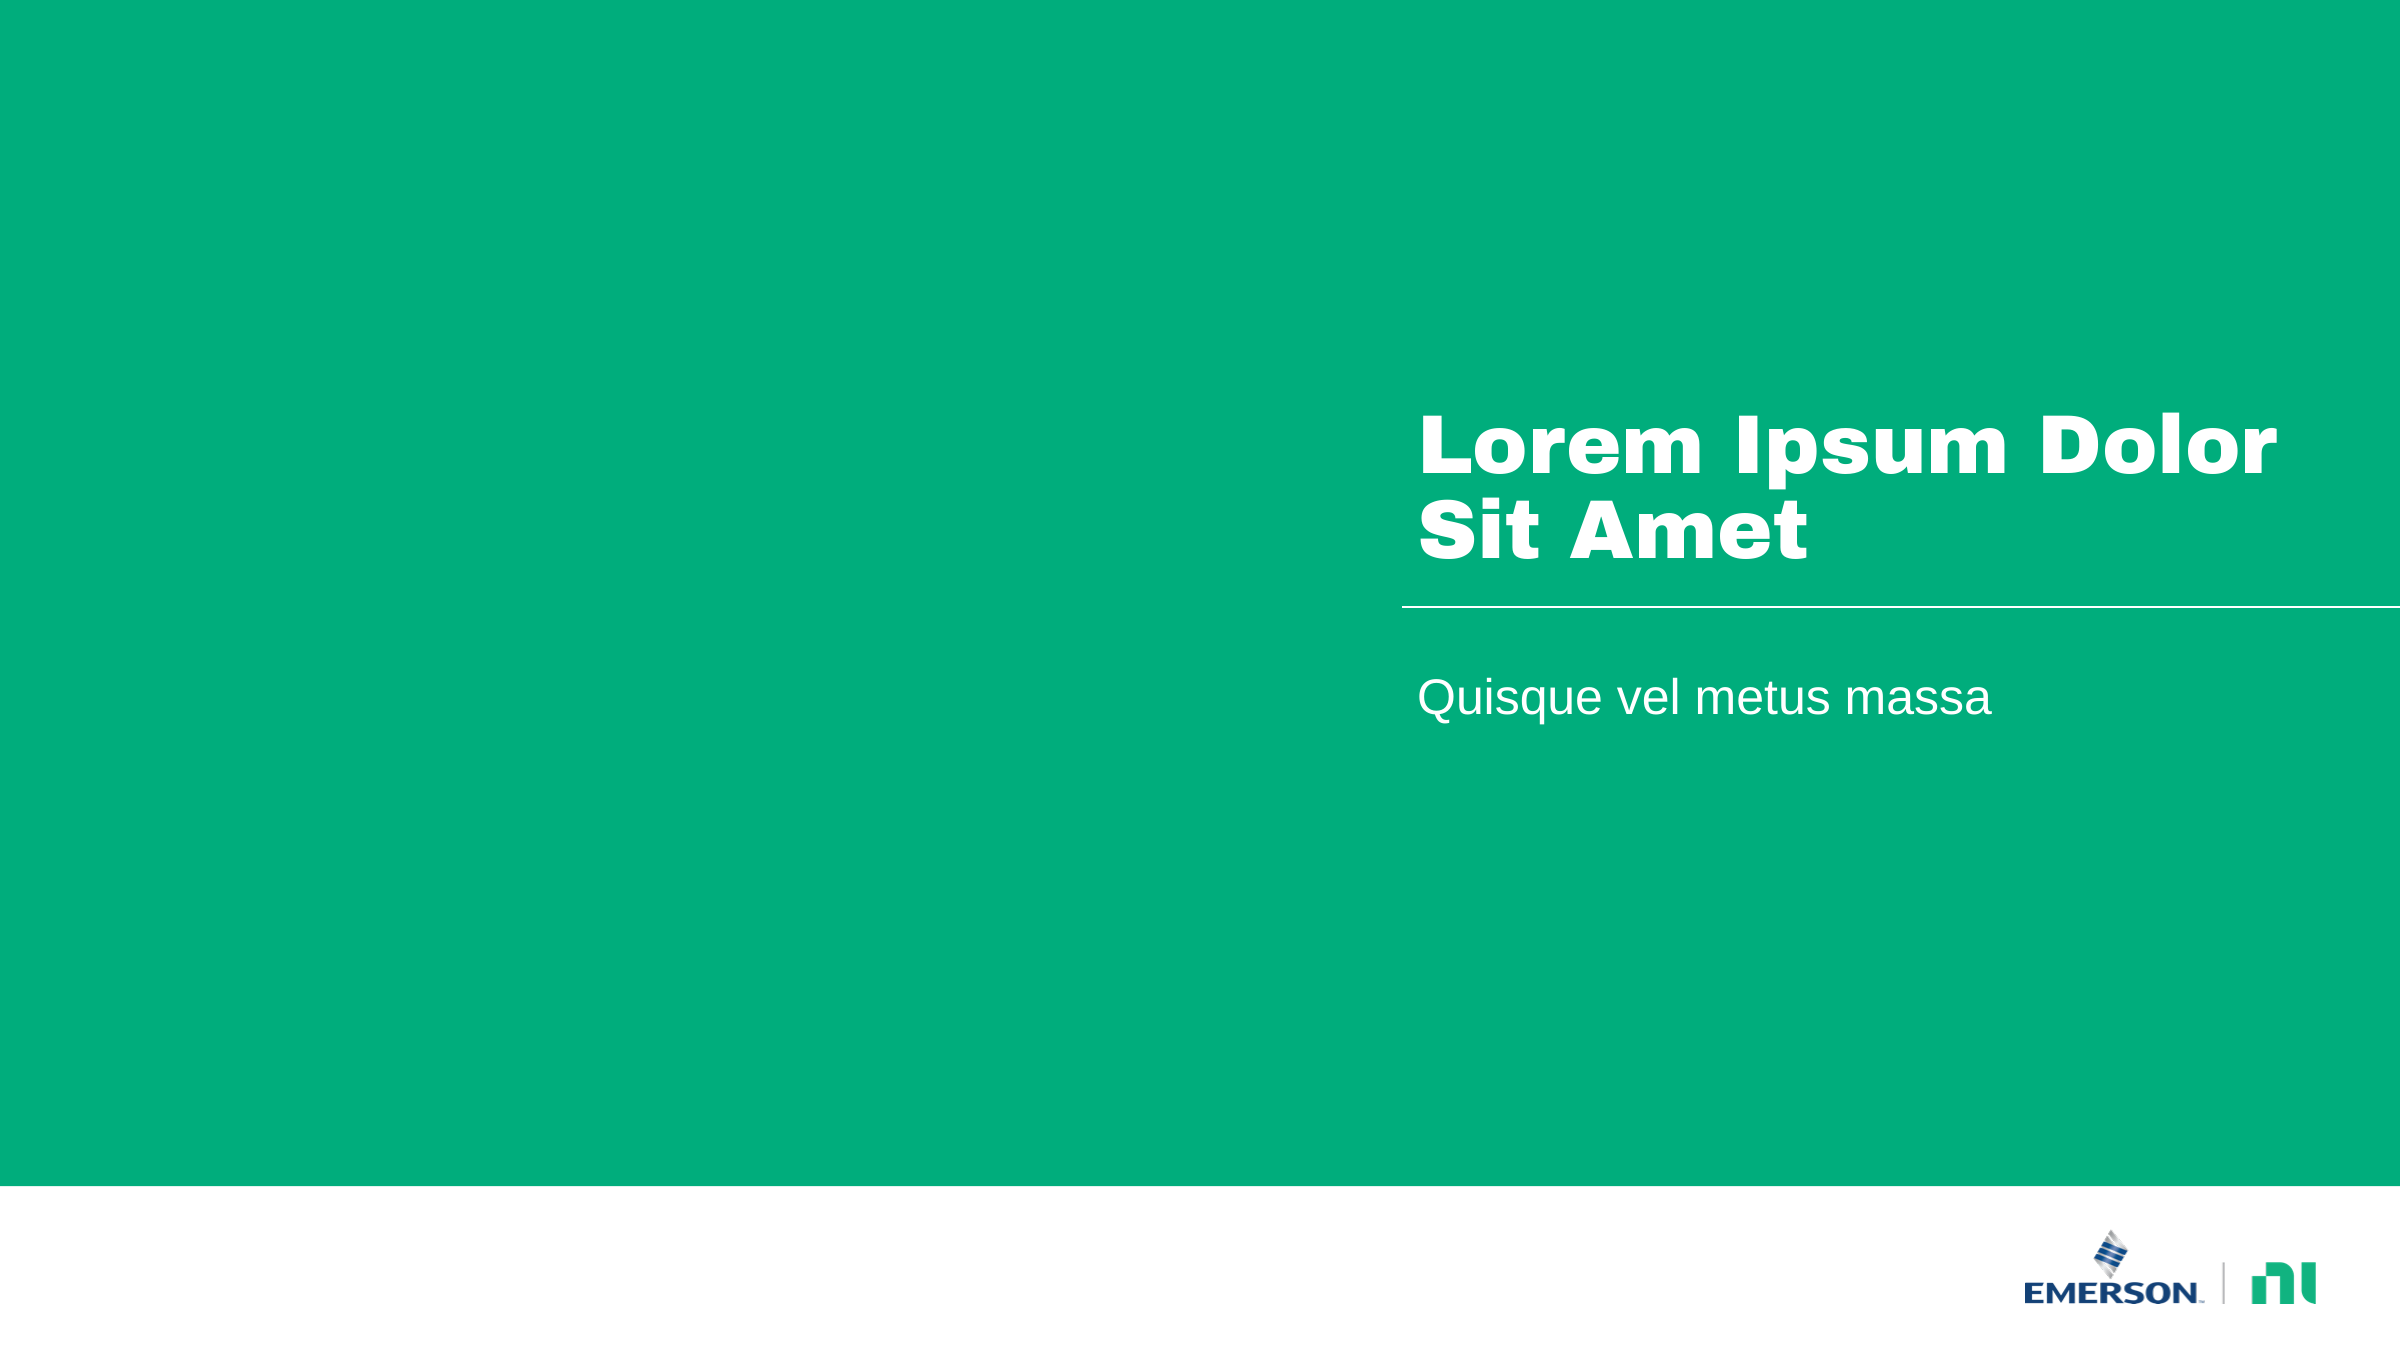

# Lorem Ipsum Dolor Sit Amet
Quisque vel metus massa